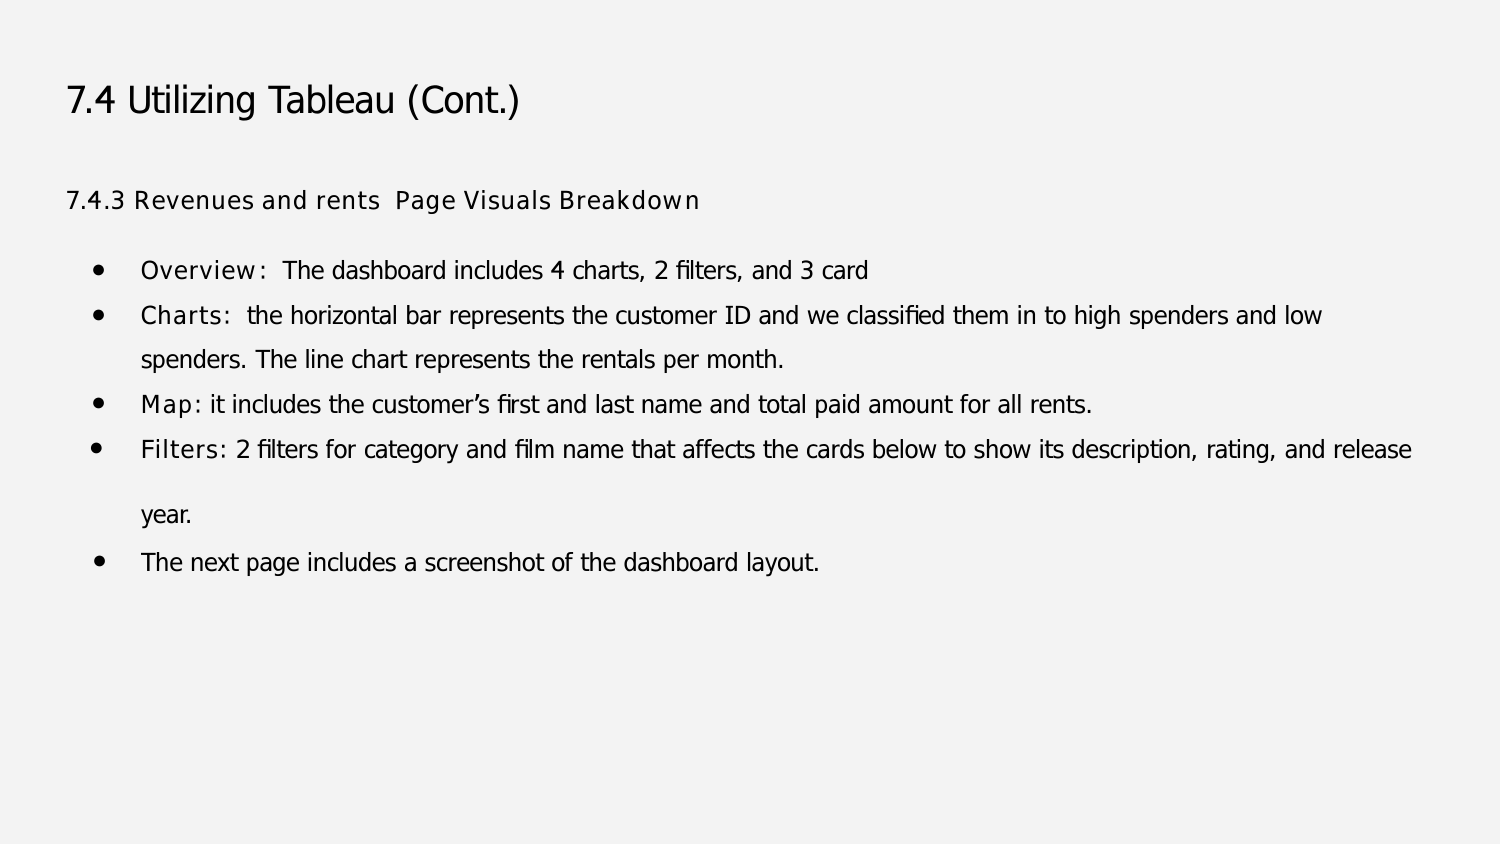

# 7.4 Utilizing Tableau (Cont.)
7.4.3 Revenues and rents  Page Visuals Breakdown
Overview:  The dashboard includes 4 charts, 2 filters, and 3 card
Charts:  the horizontal bar represents the customer ID and we classified them in to high spenders and low spenders. The line chart represents the rentals per month.
Map: it includes the customer’s first and last name and total paid amount for all rents.
Filters: 2 filters for category and film name that affects the cards below to show its description, rating, and release year.
The next page includes a screenshot of the dashboard layout.